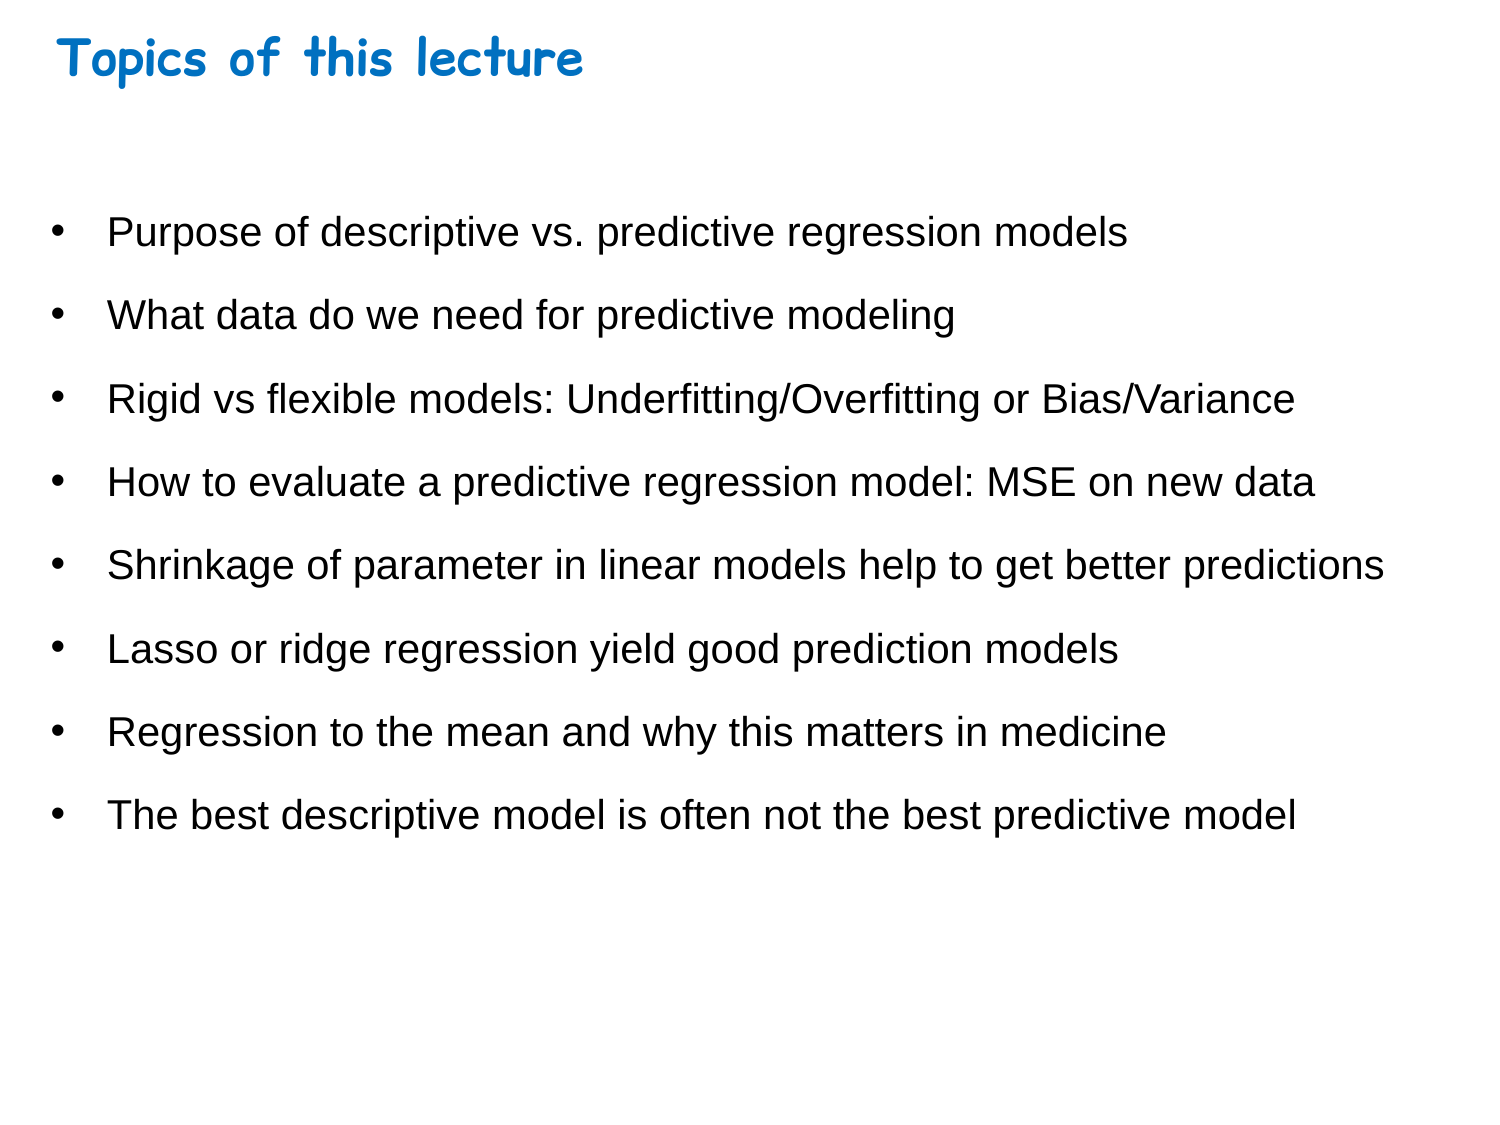

# Topics of this lecture
Purpose of descriptive vs. predictive regression models
What data do we need for predictive modeling
Rigid vs flexible models: Underfitting/Overfitting or Bias/Variance
How to evaluate a predictive regression model: MSE on new data
Shrinkage of parameter in linear models help to get better predictions
Lasso or ridge regression yield good prediction models
Regression to the mean and why this matters in medicine
The best descriptive model is often not the best predictive model